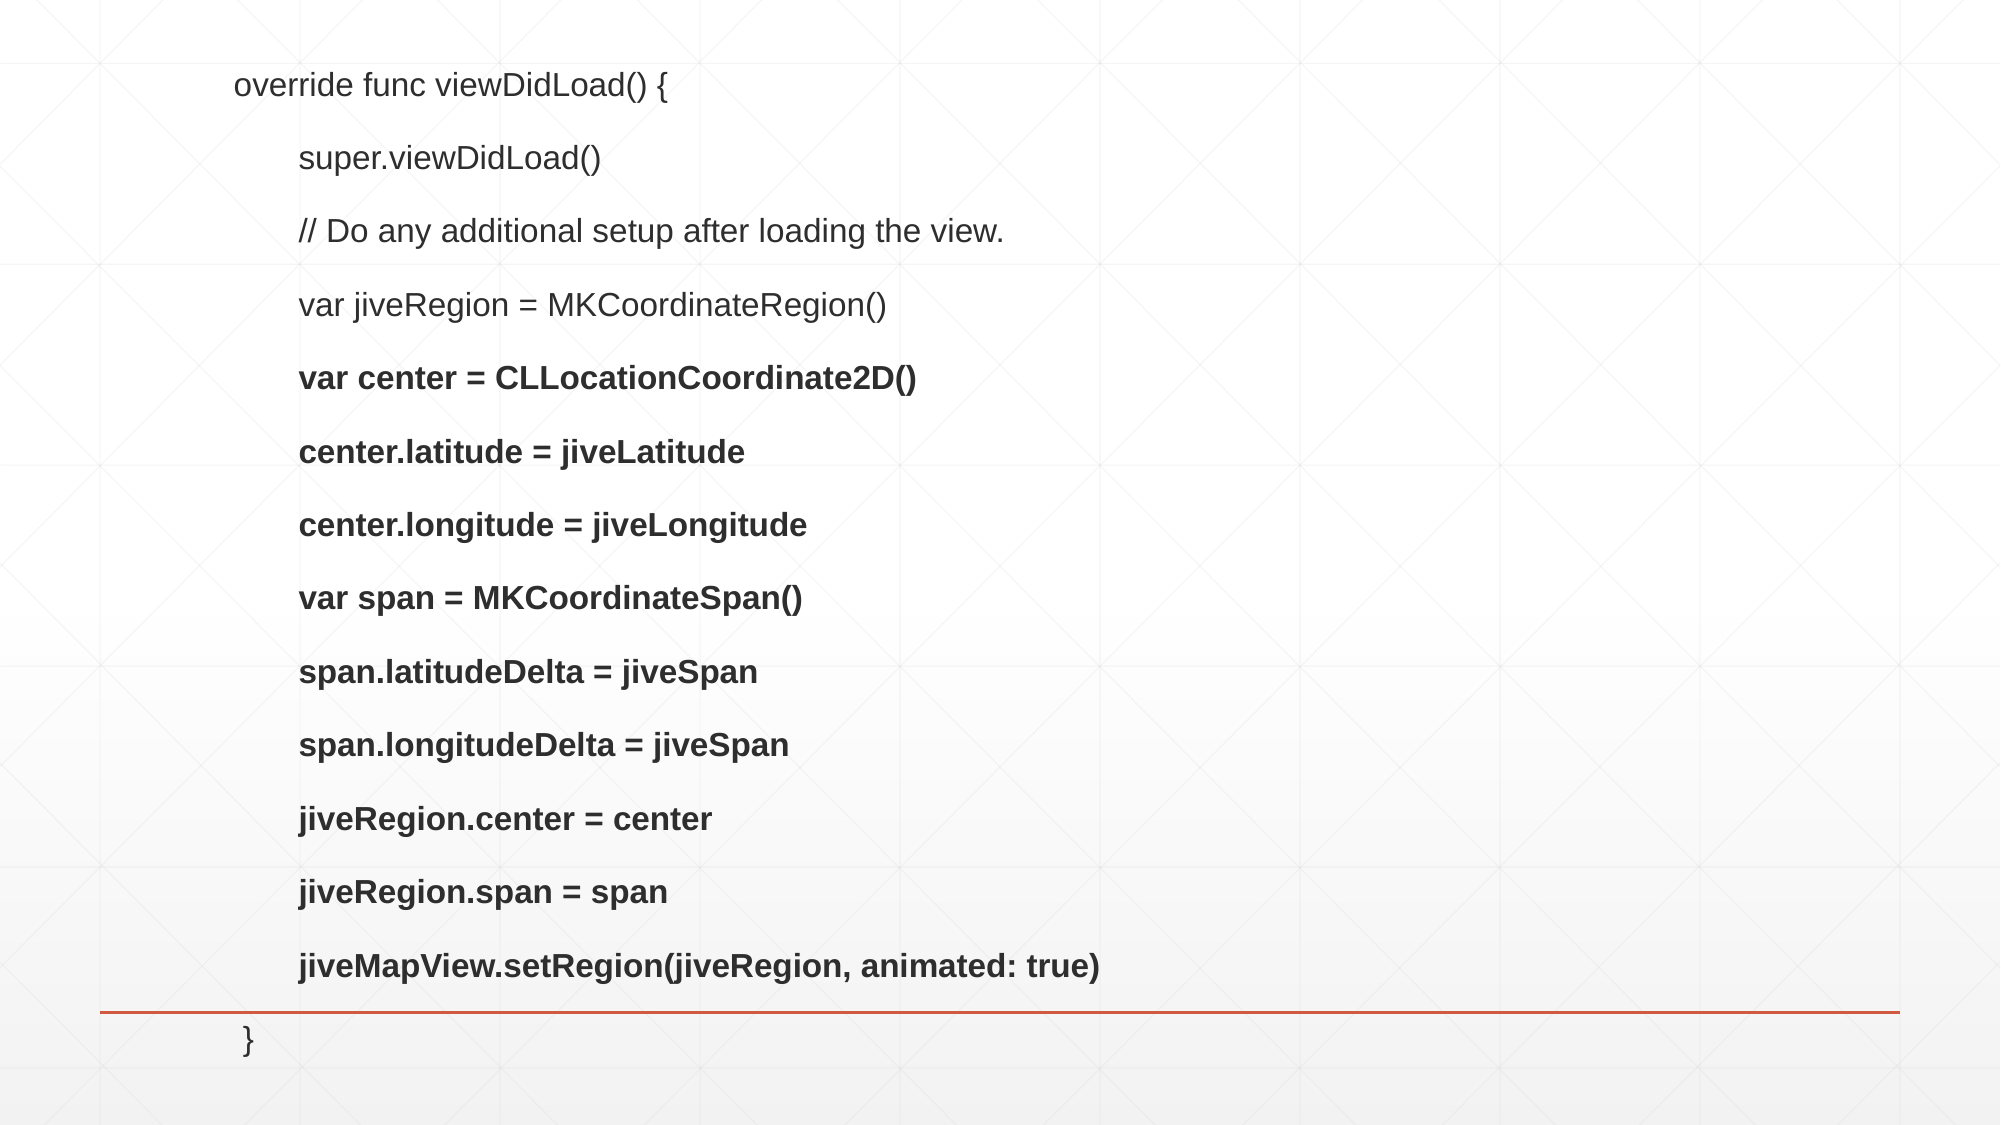

override func viewDidLoad() {
        super.viewDidLoad()
        // Do any additional setup after loading the view.
        var jiveRegion = MKCoordinateRegion()
        var center = CLLocationCoordinate2D()
        center.latitude = jiveLatitude
        center.longitude = jiveLongitude
        var span = MKCoordinateSpan()
        span.latitudeDelta = jiveSpan
        span.longitudeDelta = jiveSpan
        jiveRegion.center = center
        jiveRegion.span = span
        jiveMapView.setRegion(jiveRegion, animated: true)
  }